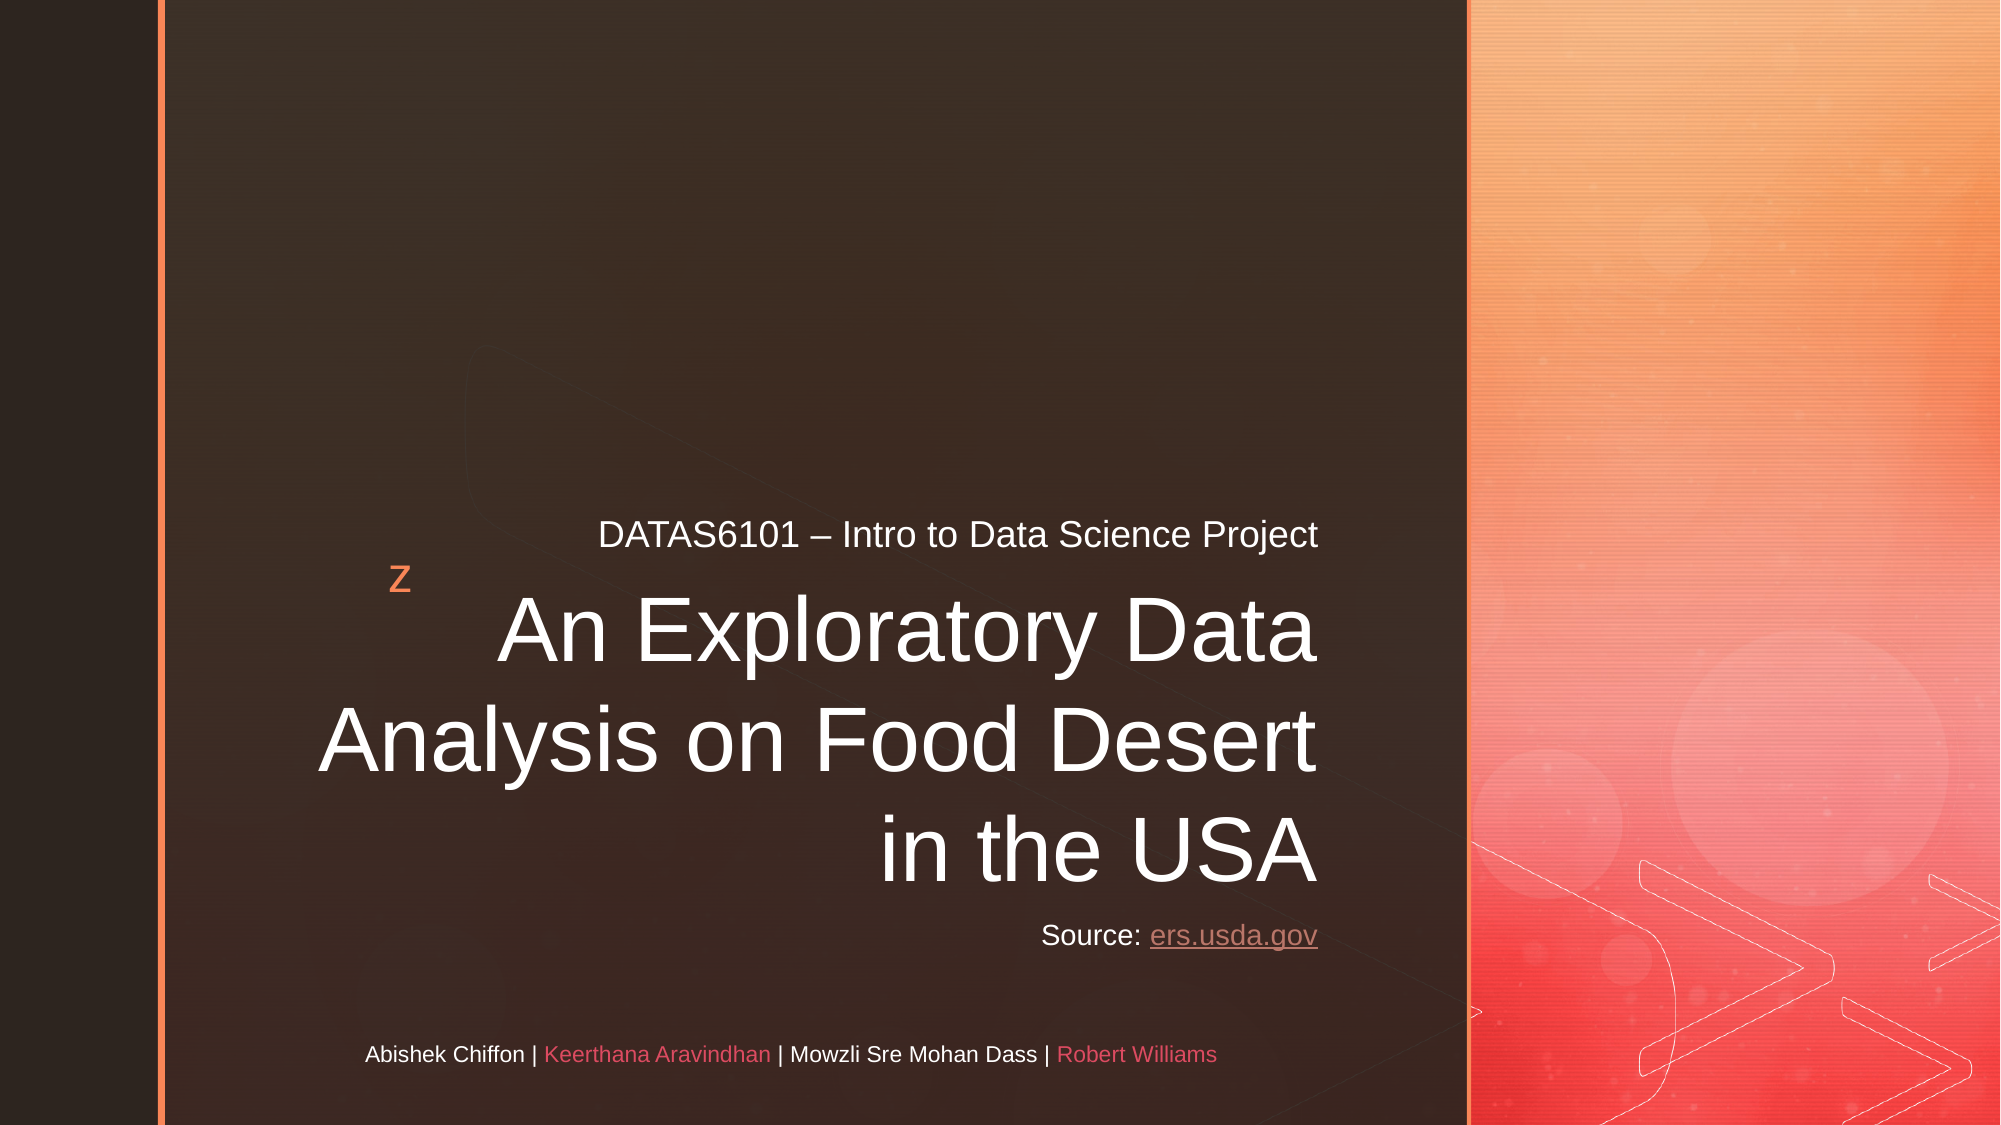

DATAS6101 – Intro to Data Science Project
# An Exploratory Data Analysis on Food Desert in the USA
Source: ers.usda.gov
Abishek Chiffon | Keerthana Aravindhan | Mowzli Sre Mohan Dass | Robert Williams